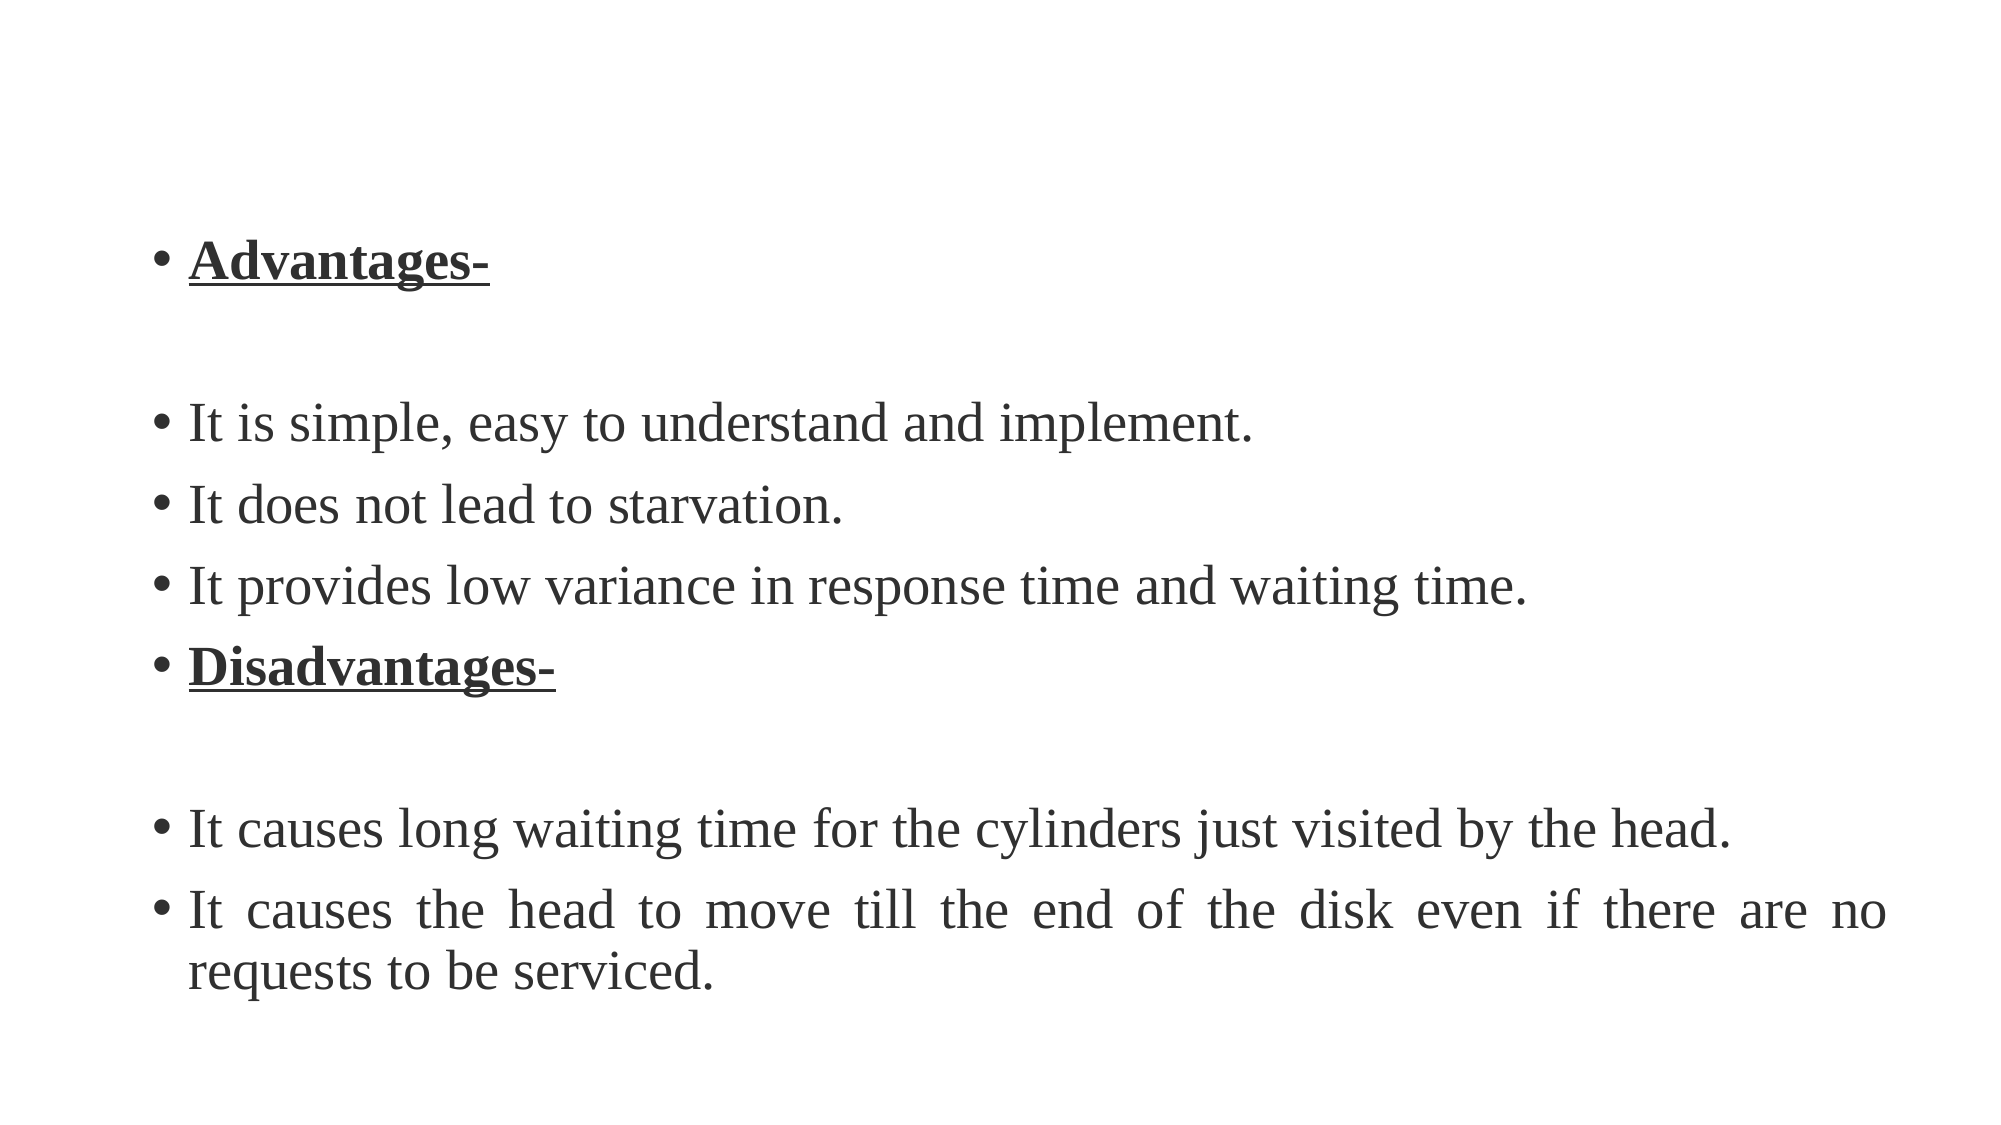

#
Advantages-

It is simple, easy to understand and implement.
It does not lead to starvation.
It provides low variance in response time and waiting time.
Disadvantages-

It causes long waiting time for the cylinders just visited by the head.
It causes the head to move till the end of the disk even if there are no requests to be serviced.